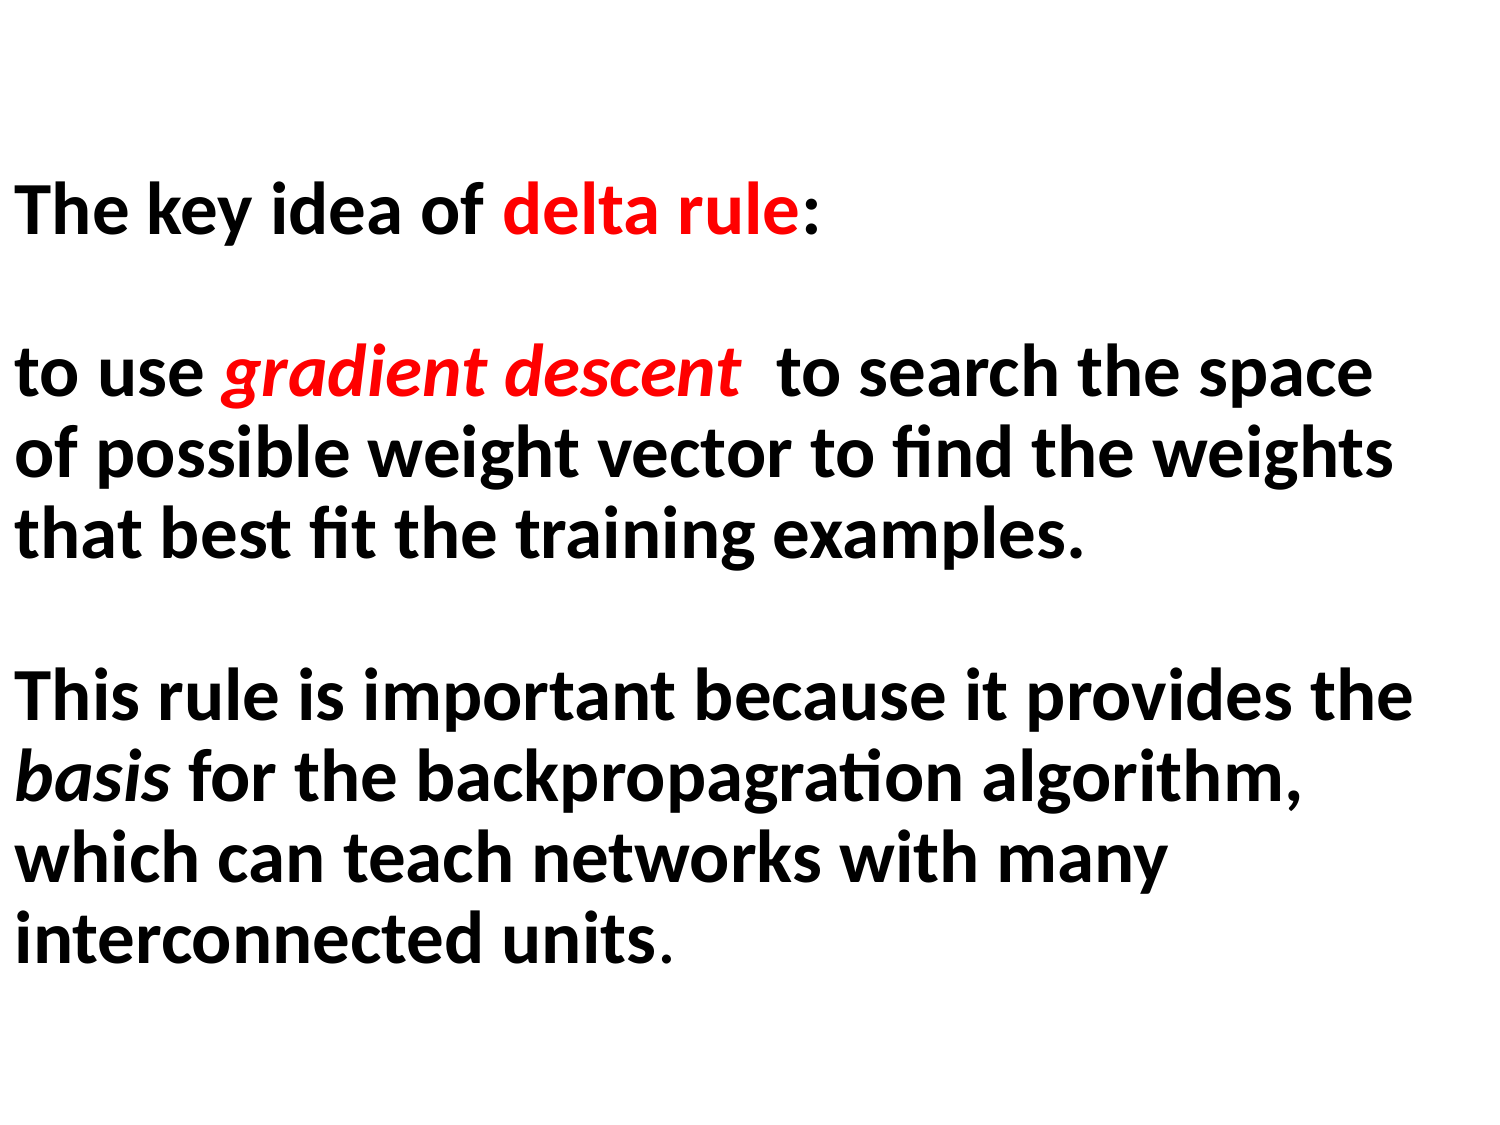

The key idea of delta rule:

to use gradient descent  to search the space of possible weight vector to find the weights that best fit the training examples.

This rule is important because it provides the basis for the backpropagration algorithm, which can teach networks with many interconnected units.